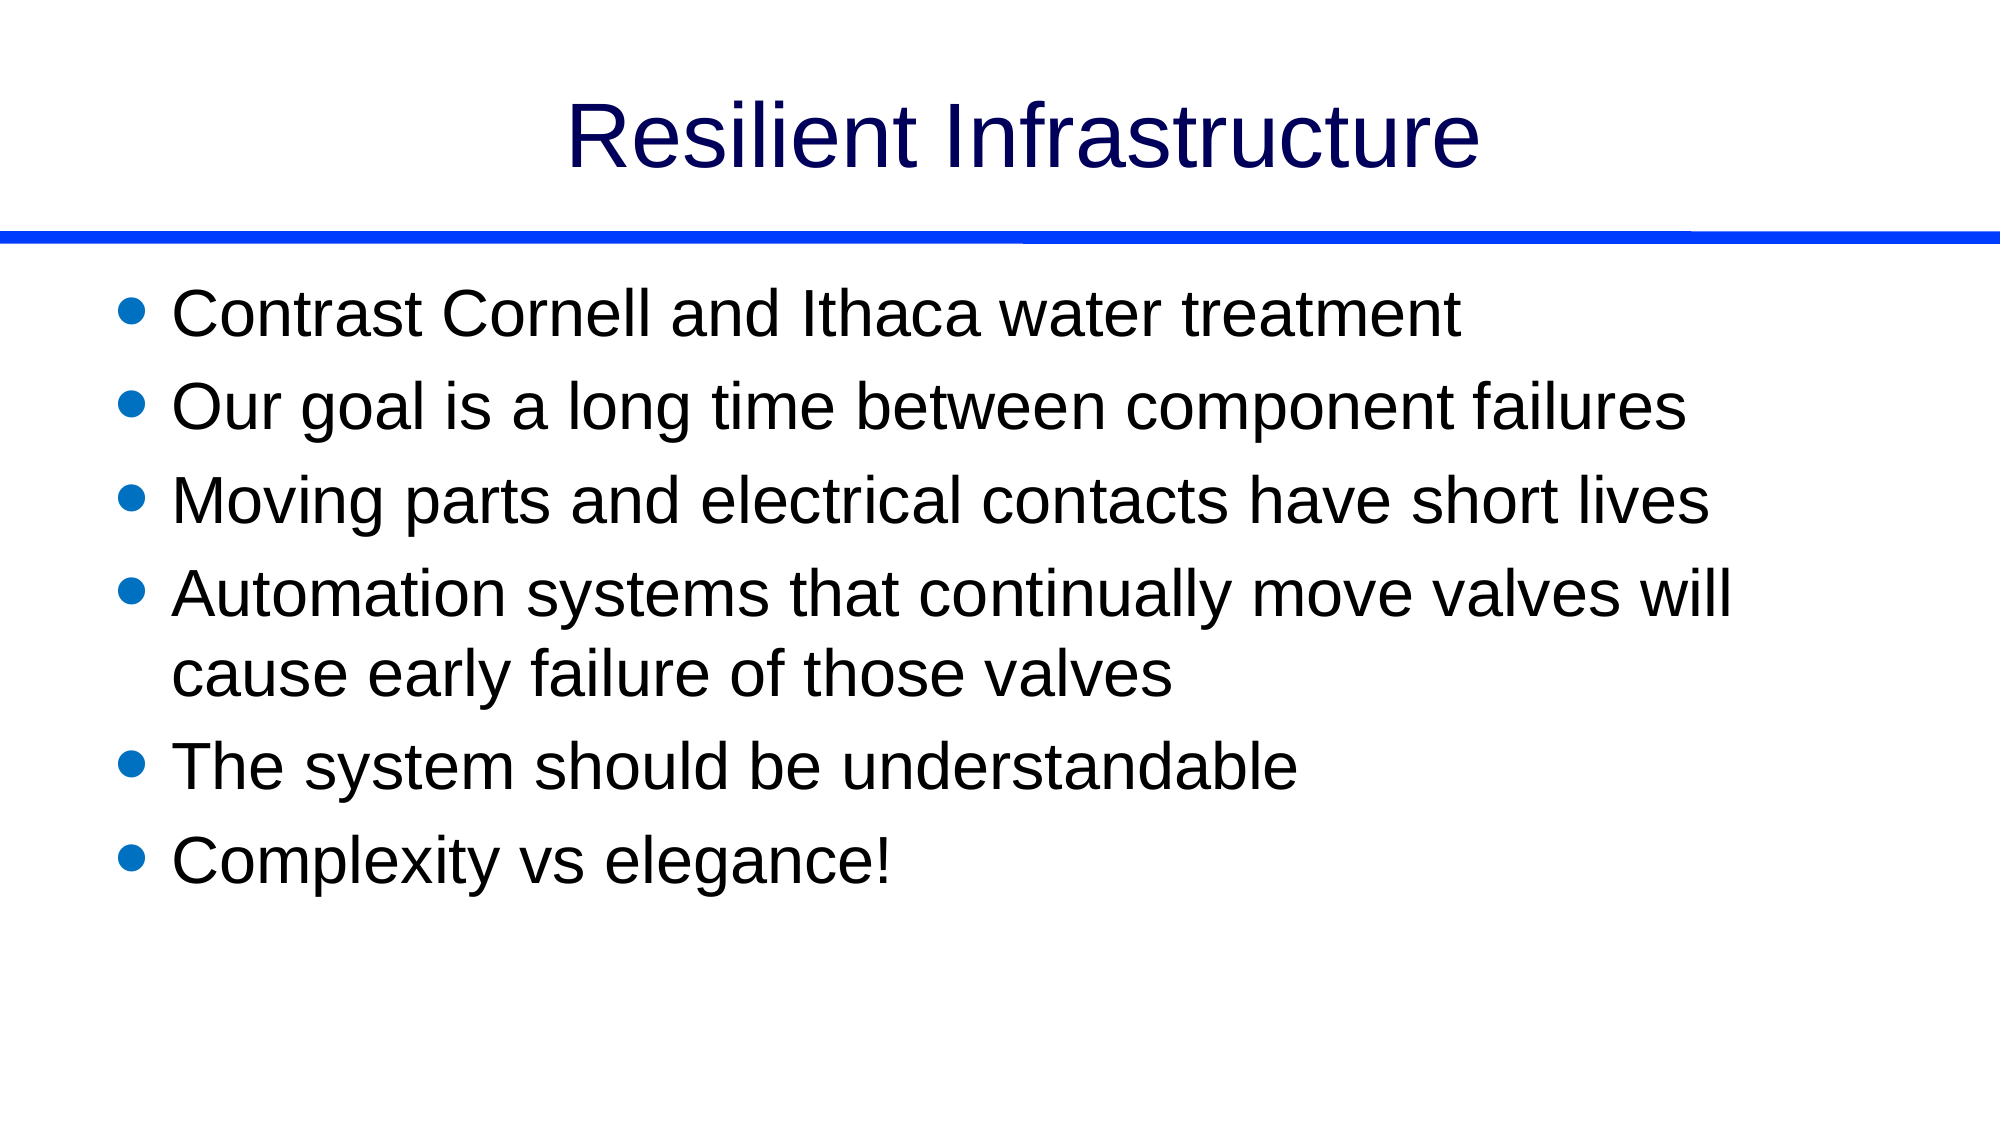

# Resilient Infrastructure
Contrast Cornell and Ithaca water treatment
Our goal is a long time between component failures
Moving parts and electrical contacts have short lives
Automation systems that continually move valves will cause early failure of those valves
The system should be understandable
Complexity vs elegance!